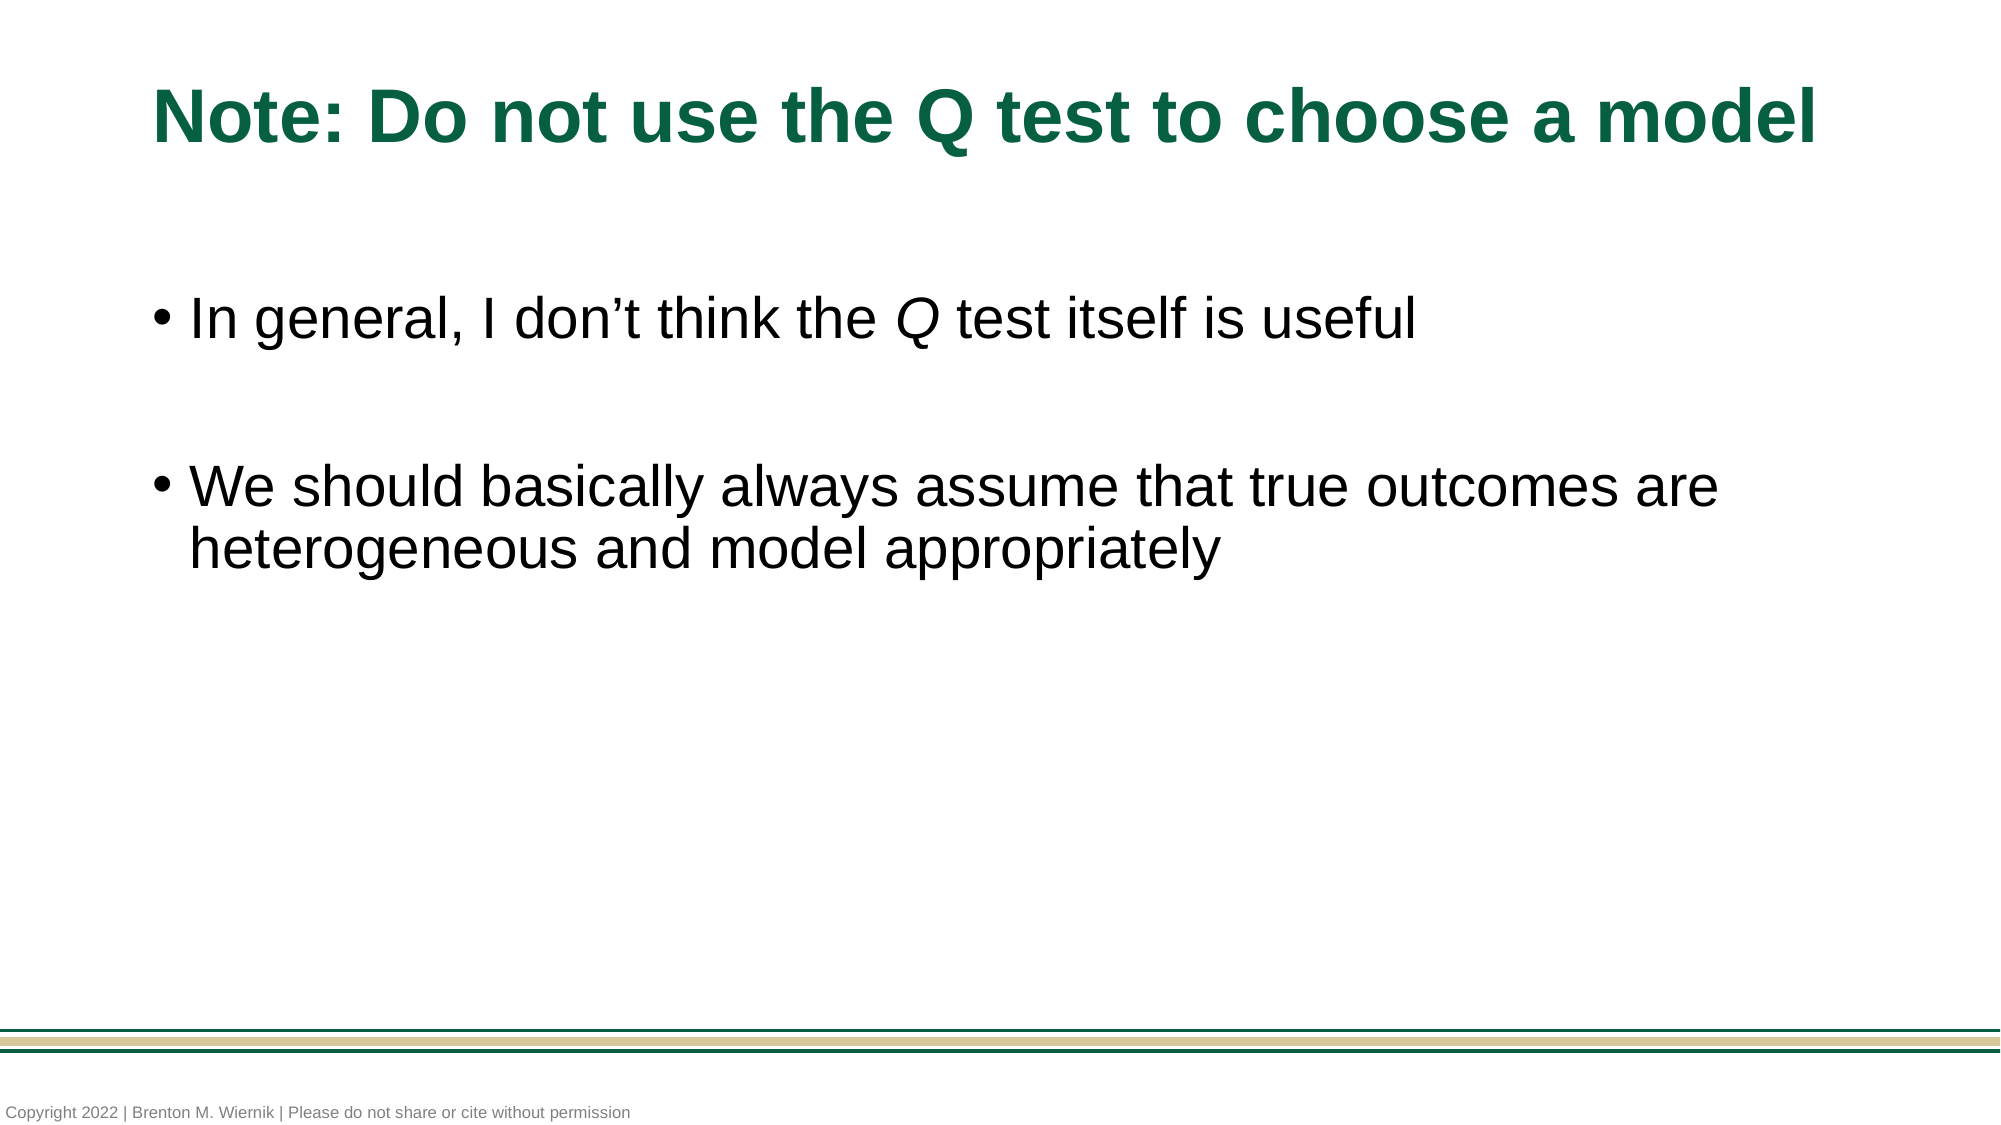

# Note: Do not use the Q test to choose a model
In general, I don’t think the Q test itself is useful

We should basically always assume that true outcomes are heterogeneous and model appropriately